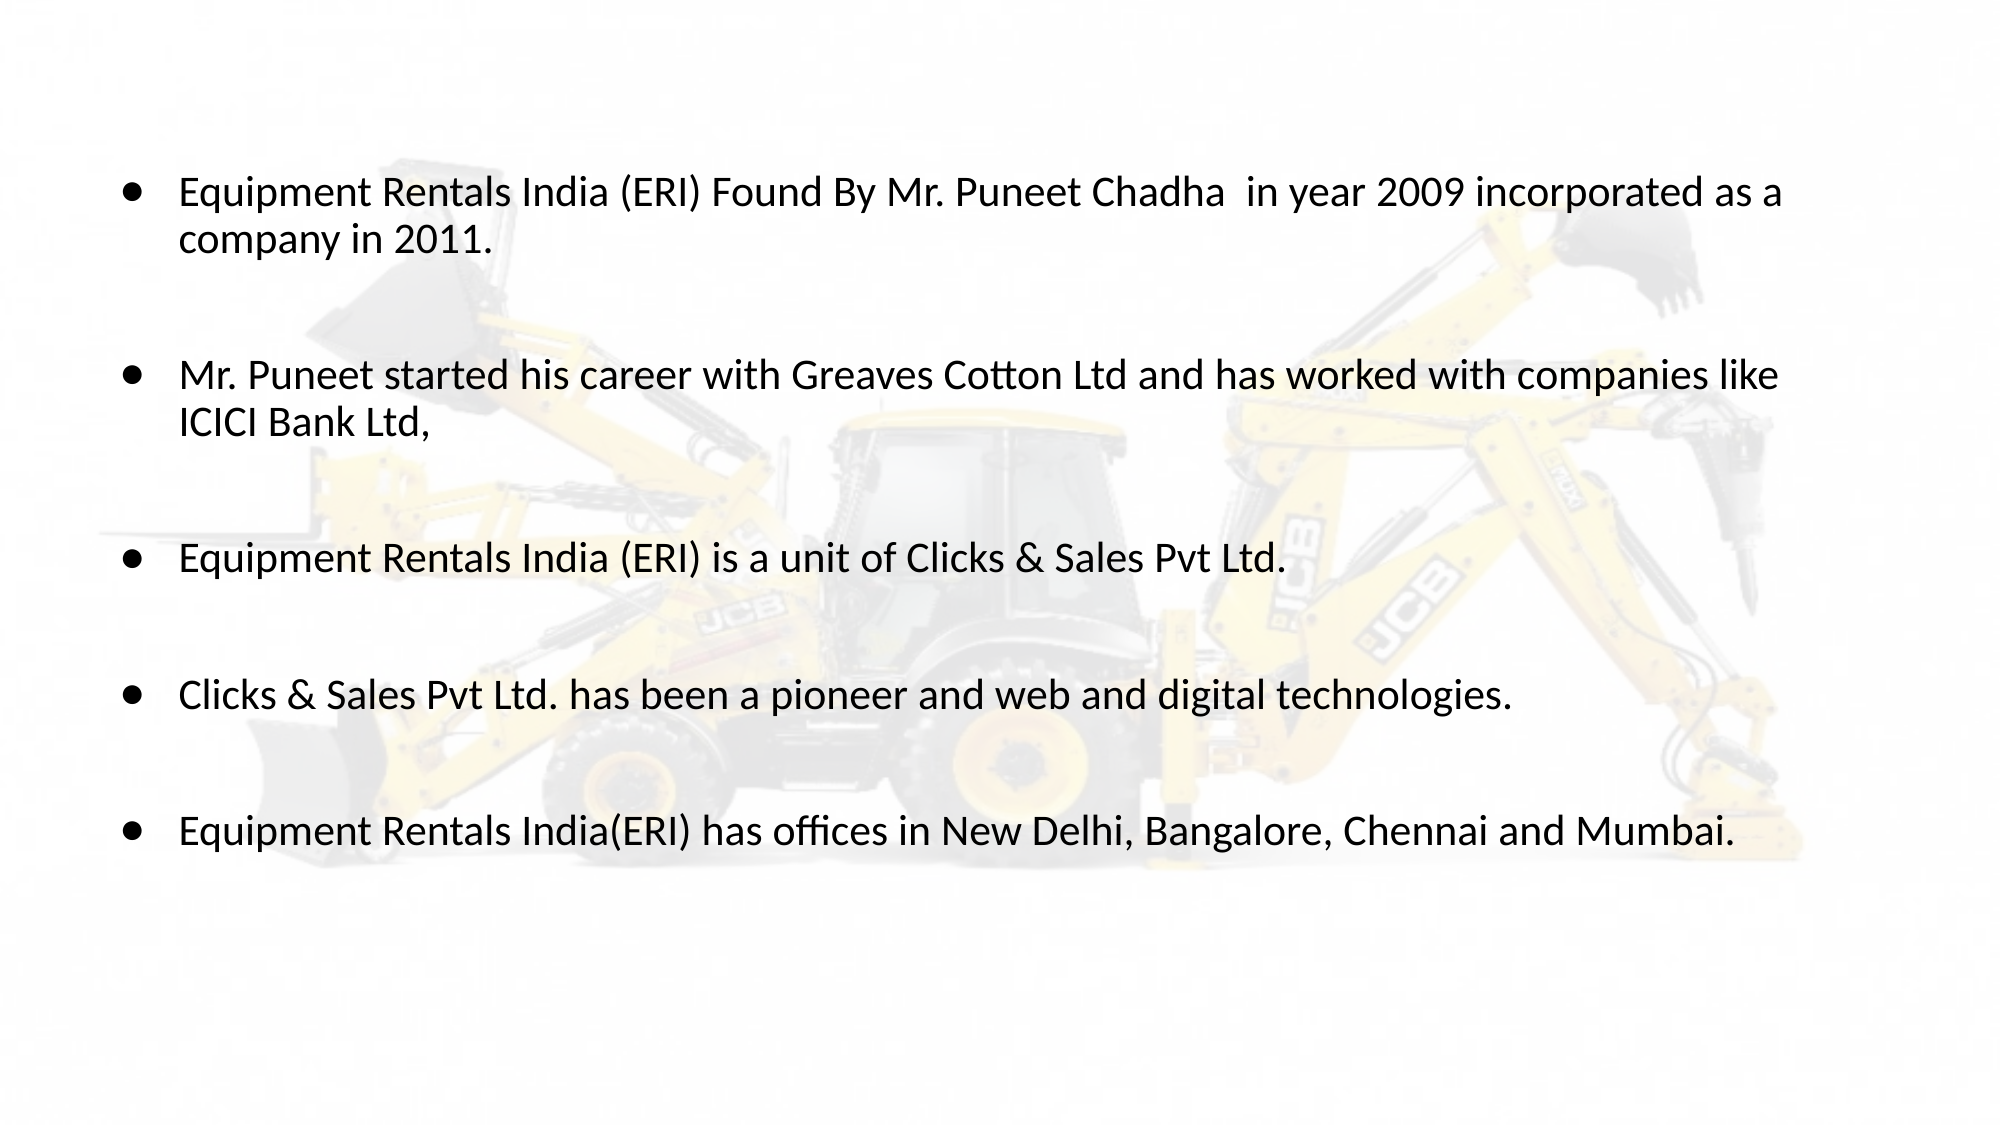

Equipment Rentals India (ERI) Found By Mr. Puneet Chadha  in year 2009 incorporated as a company in 2011.

Mr. Puneet started his career with Greaves Cotton Ltd and has worked with companies like ICICI Bank Ltd,

Equipment Rentals India (ERI) is a unit of Clicks & Sales Pvt Ltd.

Clicks & Sales Pvt Ltd. has been a pioneer and web and digital technologies.

Equipment Rentals India(ERI) has offices in New Delhi, Bangalore, Chennai and Mumbai.